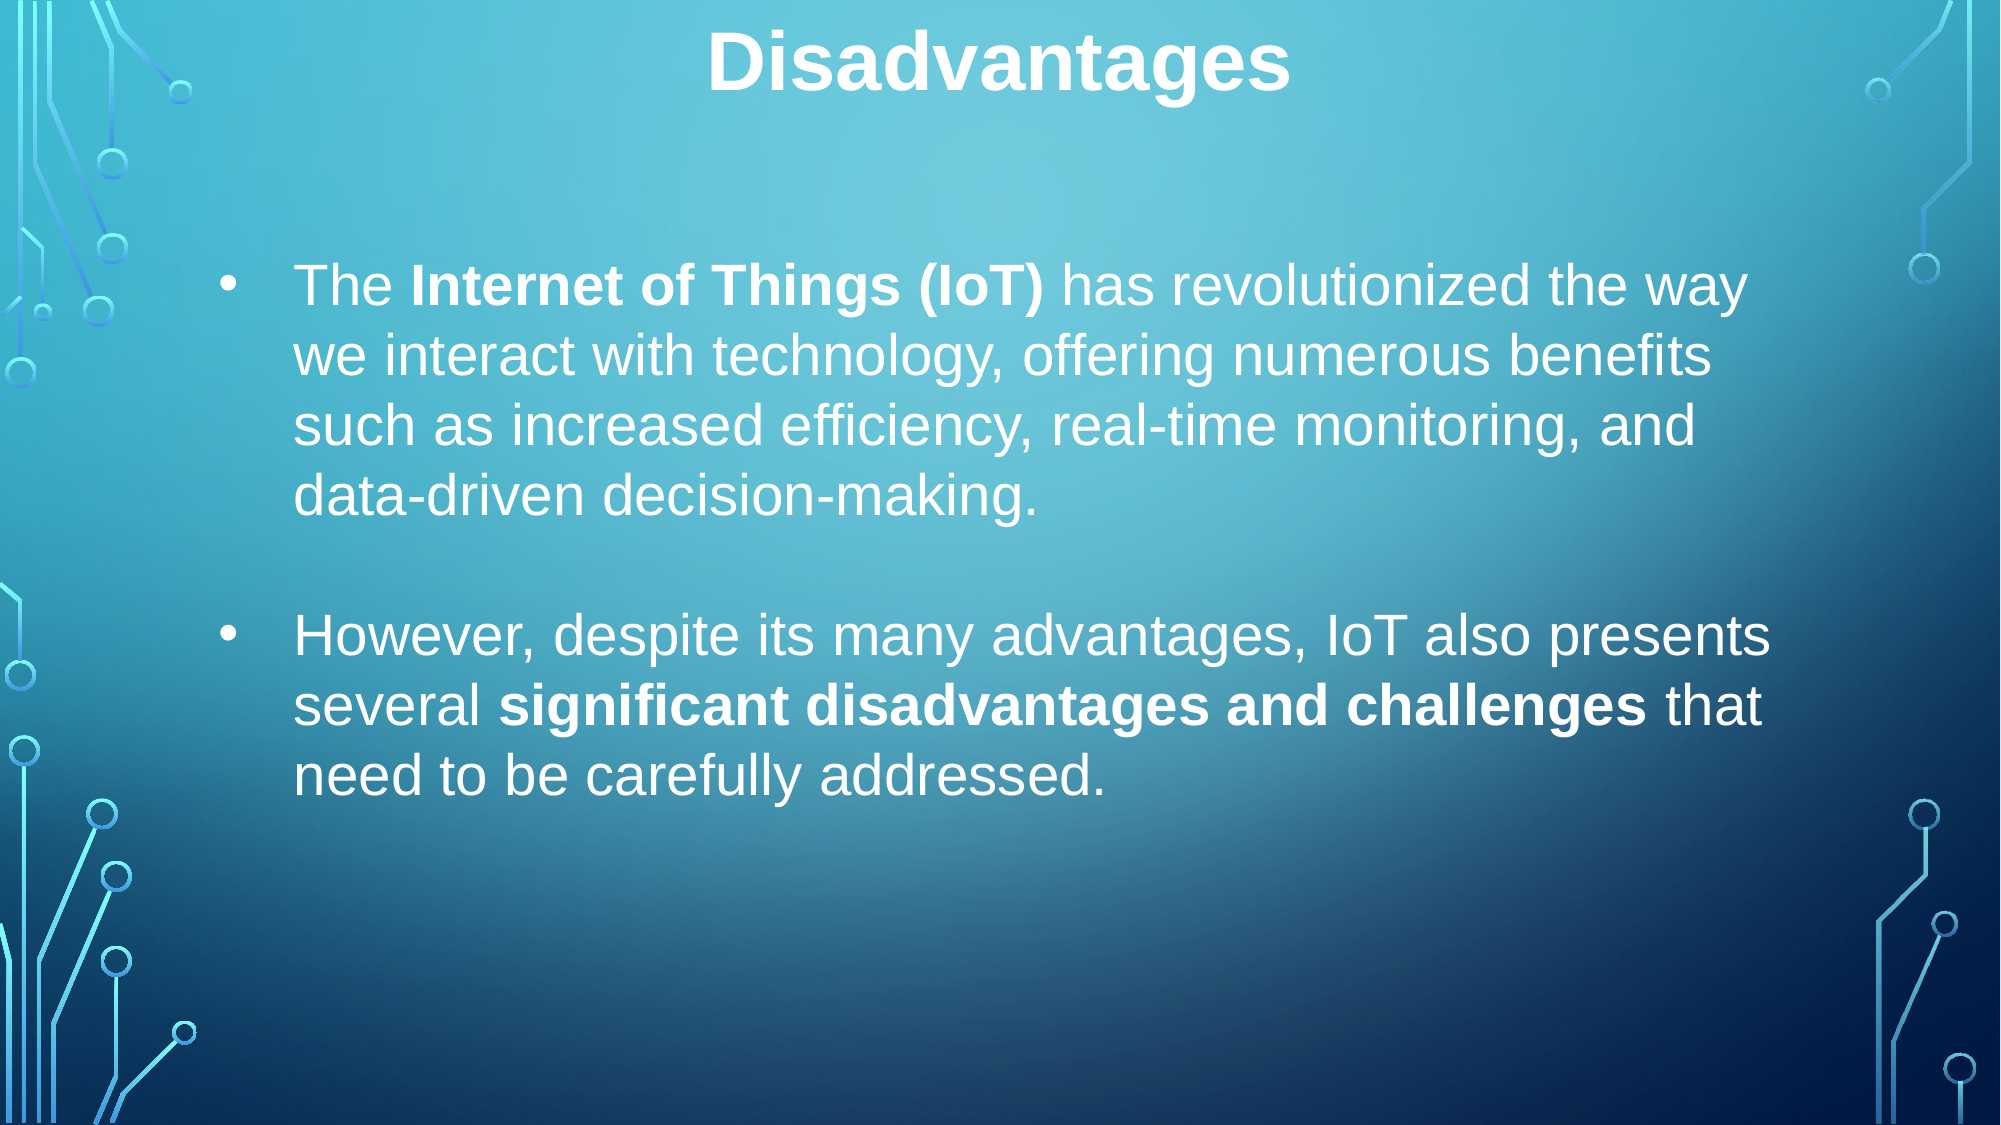

Disadvantages
The Internet of Things (IoT) has revolutionized the way we interact with technology, offering numerous benefits such as increased efficiency, real-time monitoring, and data-driven decision-making.

However, despite its many advantages, IoT also presents several significant disadvantages and challenges that need to be carefully addressed.